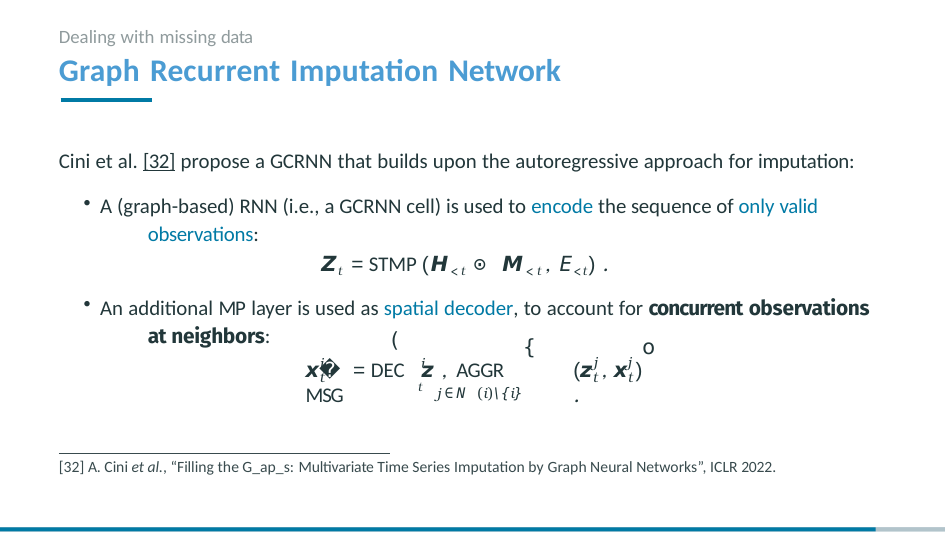

Dealing with missing data
# Graph Recurrent Imputation Network

Cini et al. [32] propose a GCRNN that builds upon the autoregressive approach for imputation:
A (graph-based) RNN (i.e., a GCRNN cell) is used to encode the sequence of only valid 	observations:
Zt = STMP (H<t ⊙ M<t, E<t) .
An additional MP layer is used as spatial decoder, to account for concurrent observations 	at neighbors:
(
{
o
j	j
i	i
x� = DEC  z ,	AGGR	MSG
(z , x )	.
t	t
t
t j∈N (i)\{i}

[32] A. Cini et al., “Filling the G_ap_s: Multivariate Time Series Imputation by Graph Neural Networks”, ICLR 2022.